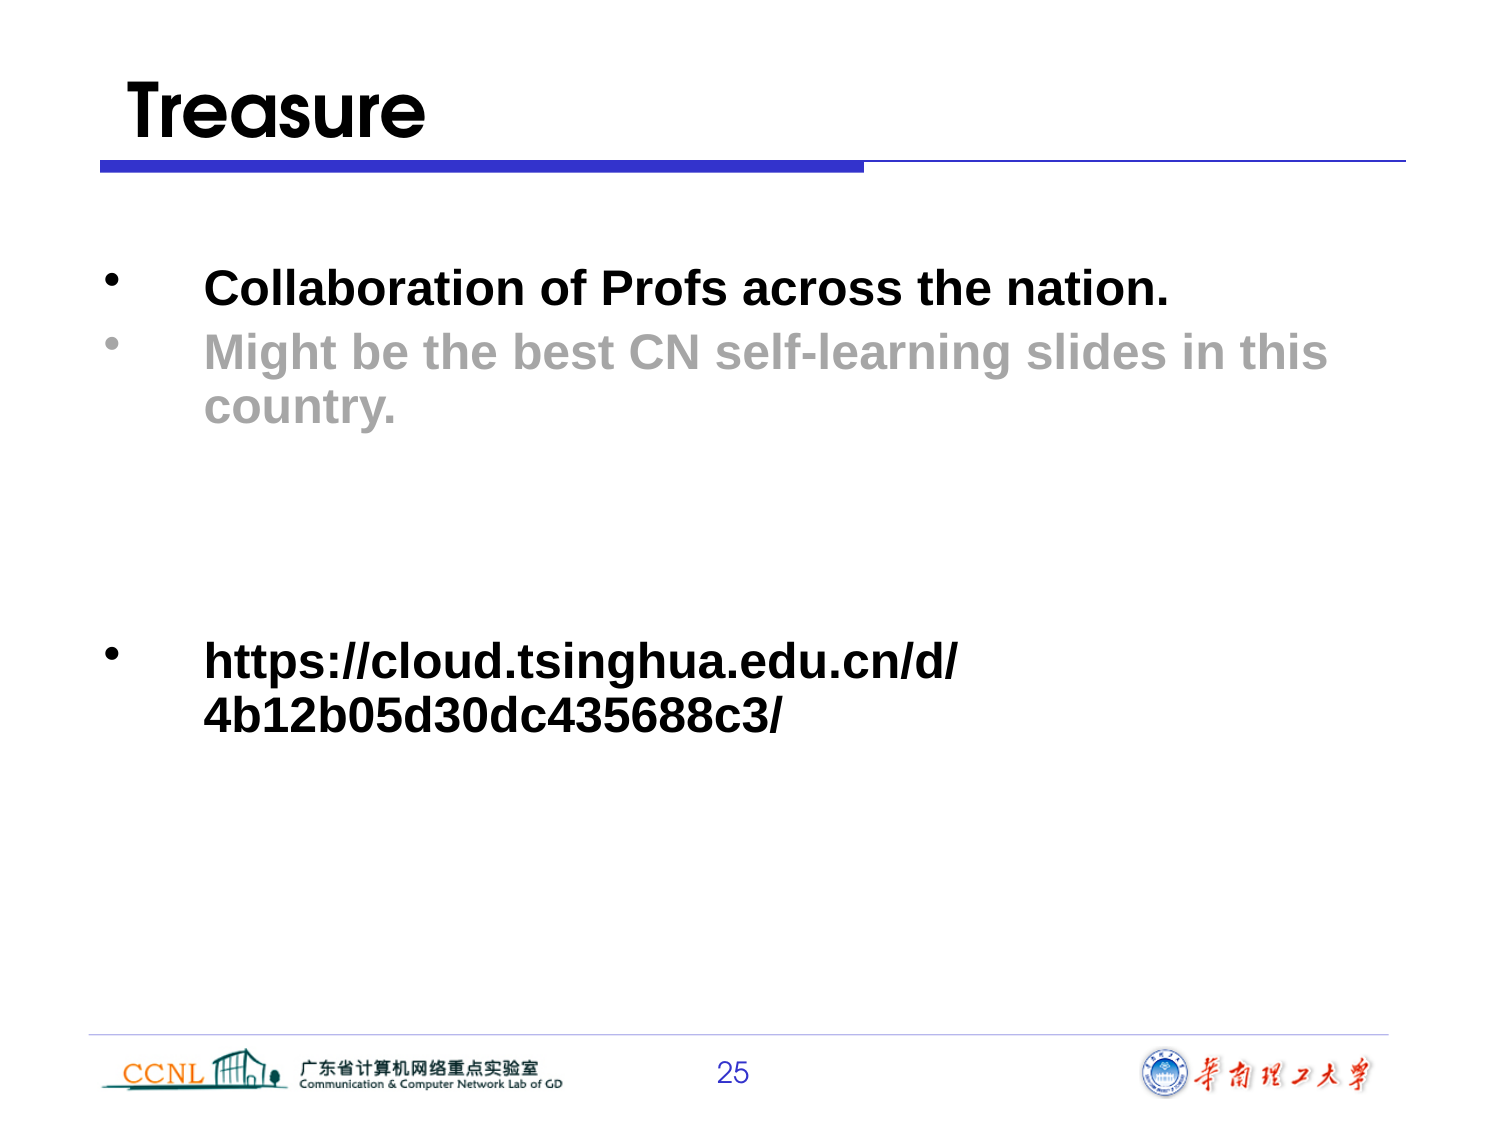

# Treasure

Collaboration of Profs across the nation.
Might be the best CN self-learning slides in this country.

https://cloud.tsinghua.edu.cn/d/4b12b05d30dc435688c3/